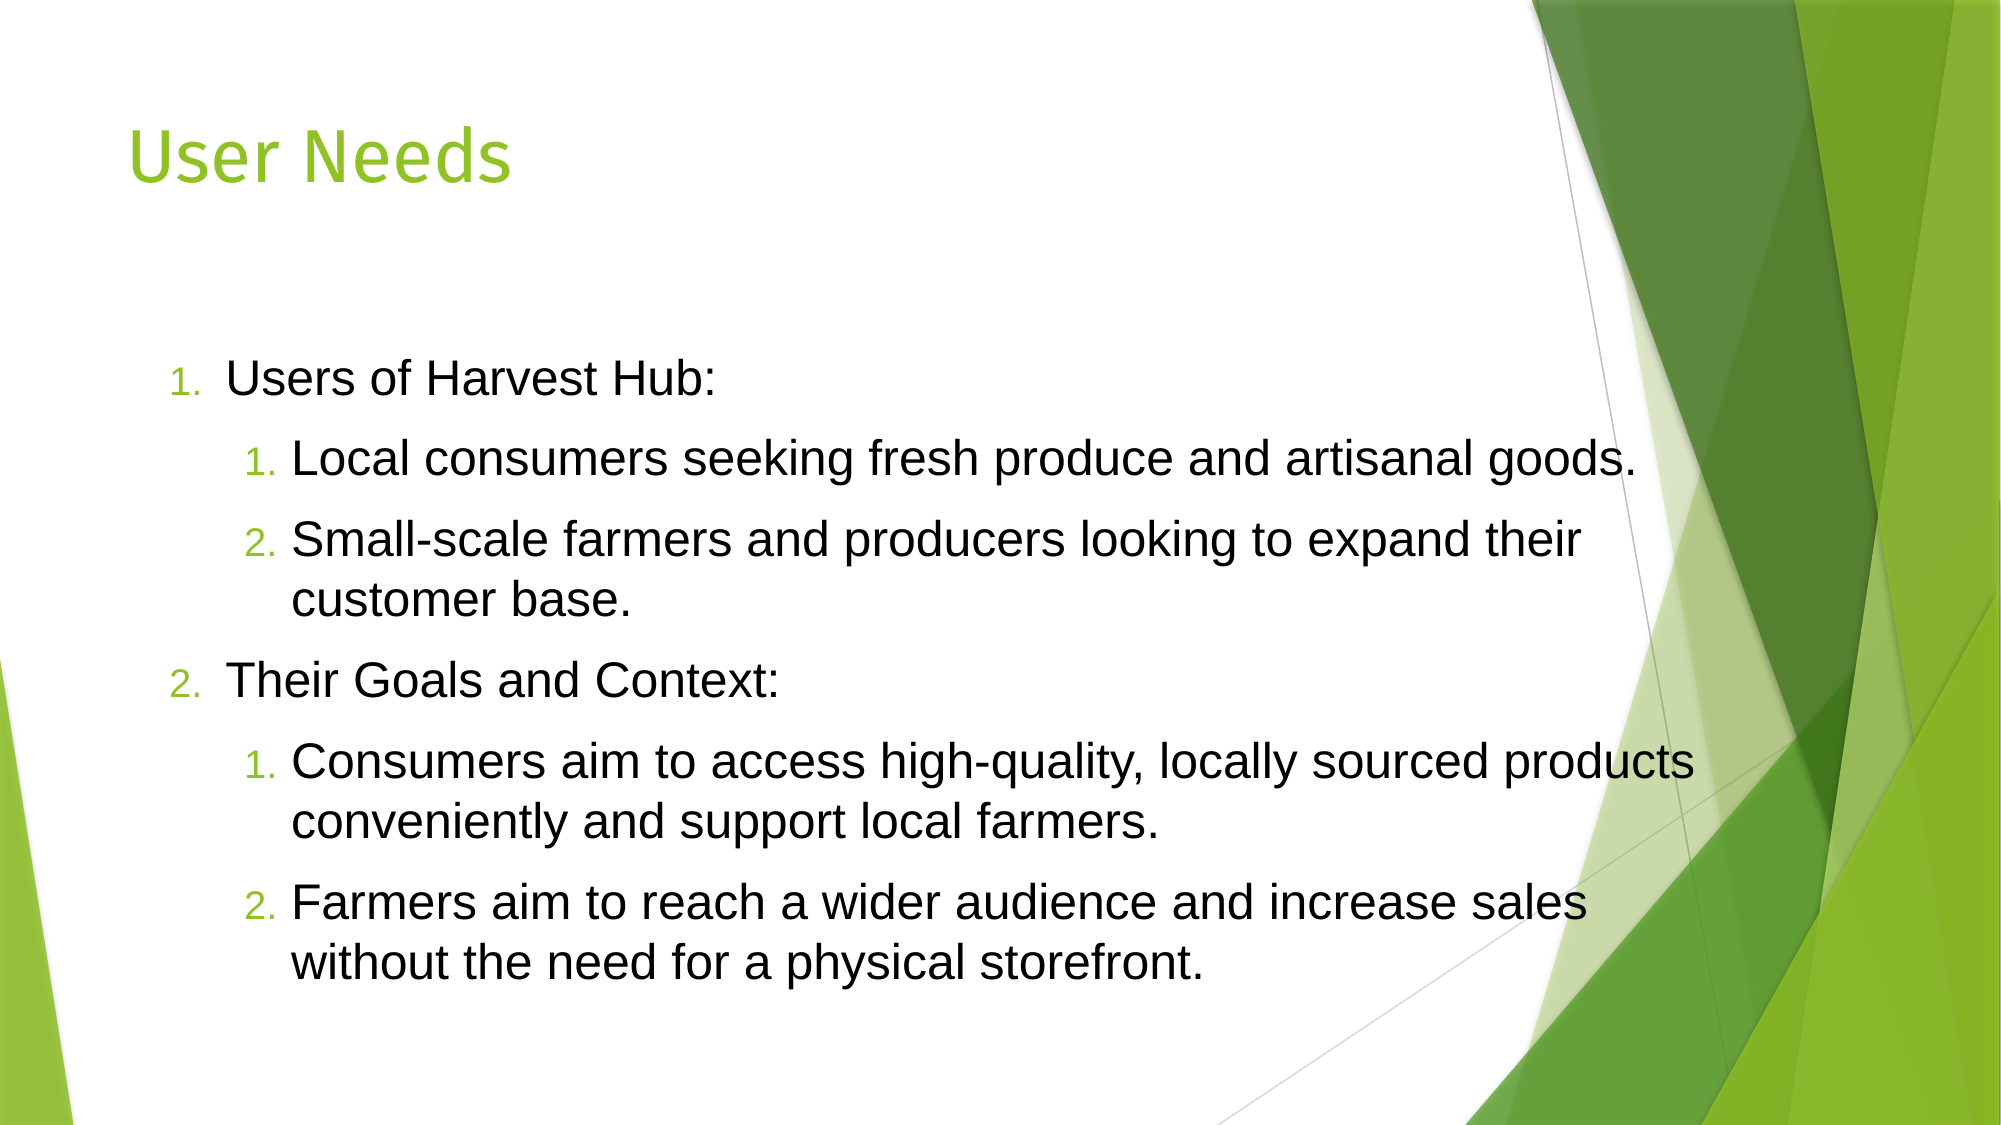

# User Needs
Users of Harvest Hub:
Local consumers seeking fresh produce and artisanal goods.
Small-scale farmers and producers looking to expand their customer base.
Their Goals and Context:
Consumers aim to access high-quality, locally sourced products conveniently and support local farmers.
Farmers aim to reach a wider audience and increase sales without the need for a physical storefront.